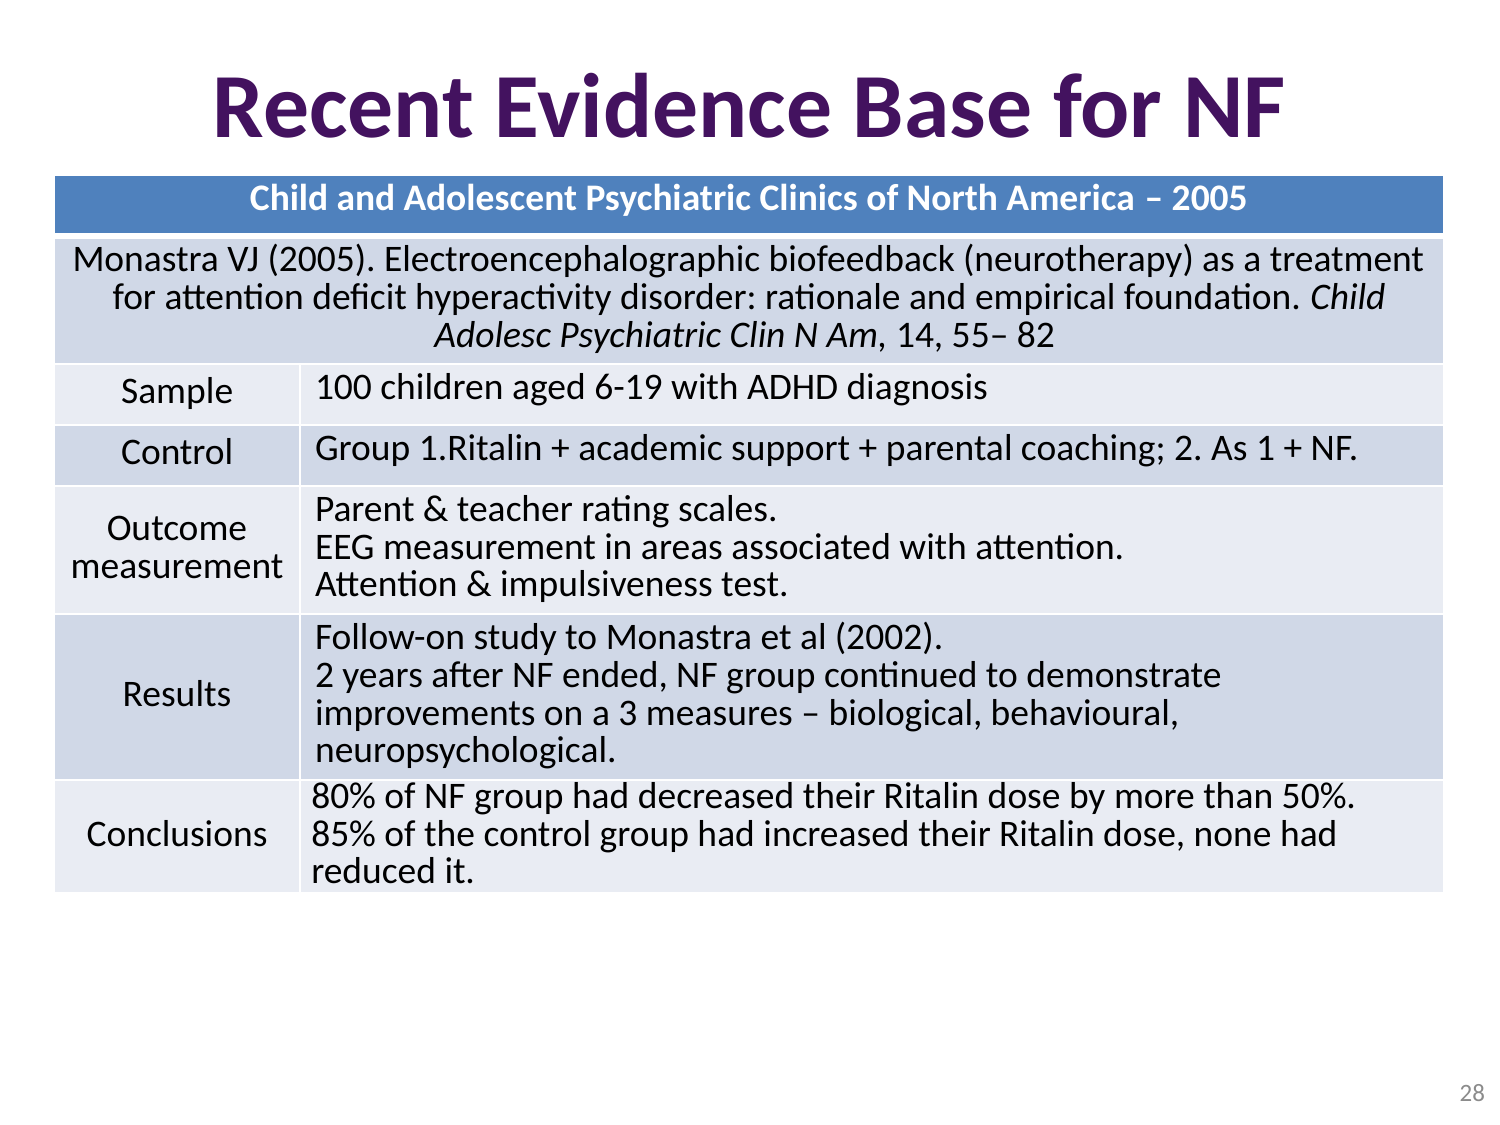

# Recent Evidence Base for NF
| Child and Adolescent Psychiatric Clinics of North America – 2005 |  |
| --- | --- |
| Monastra VJ (2005). Electroencephalographic biofeedback (neurotherapy) as a treatment for attention deficit hyperactivity disorder: rationale and empirical foundation. Child Adolesc Psychiatric Clin N Am, 14, 55– 82 |  |
| Sample | 100 children aged 6-19 with ADHD diagnosis |
| Control | Group 1.Ritalin + academic support + parental coaching; 2. As 1 + NF. |
| Outcome measurement | Parent & teacher rating scales. EEG measurement in areas associated with attention. Attention & impulsiveness test. |
| Results | Follow-on study to Monastra et al (2002). 2 years after NF ended, NF group continued to demonstrate improvements on a 3 measures – biological, behavioural, neuropsychological. |
| Conclusions | 80% of NF group had decreased their Ritalin dose by more than 50%. 85% of the control group had increased their Ritalin dose, none had reduced it. |
28